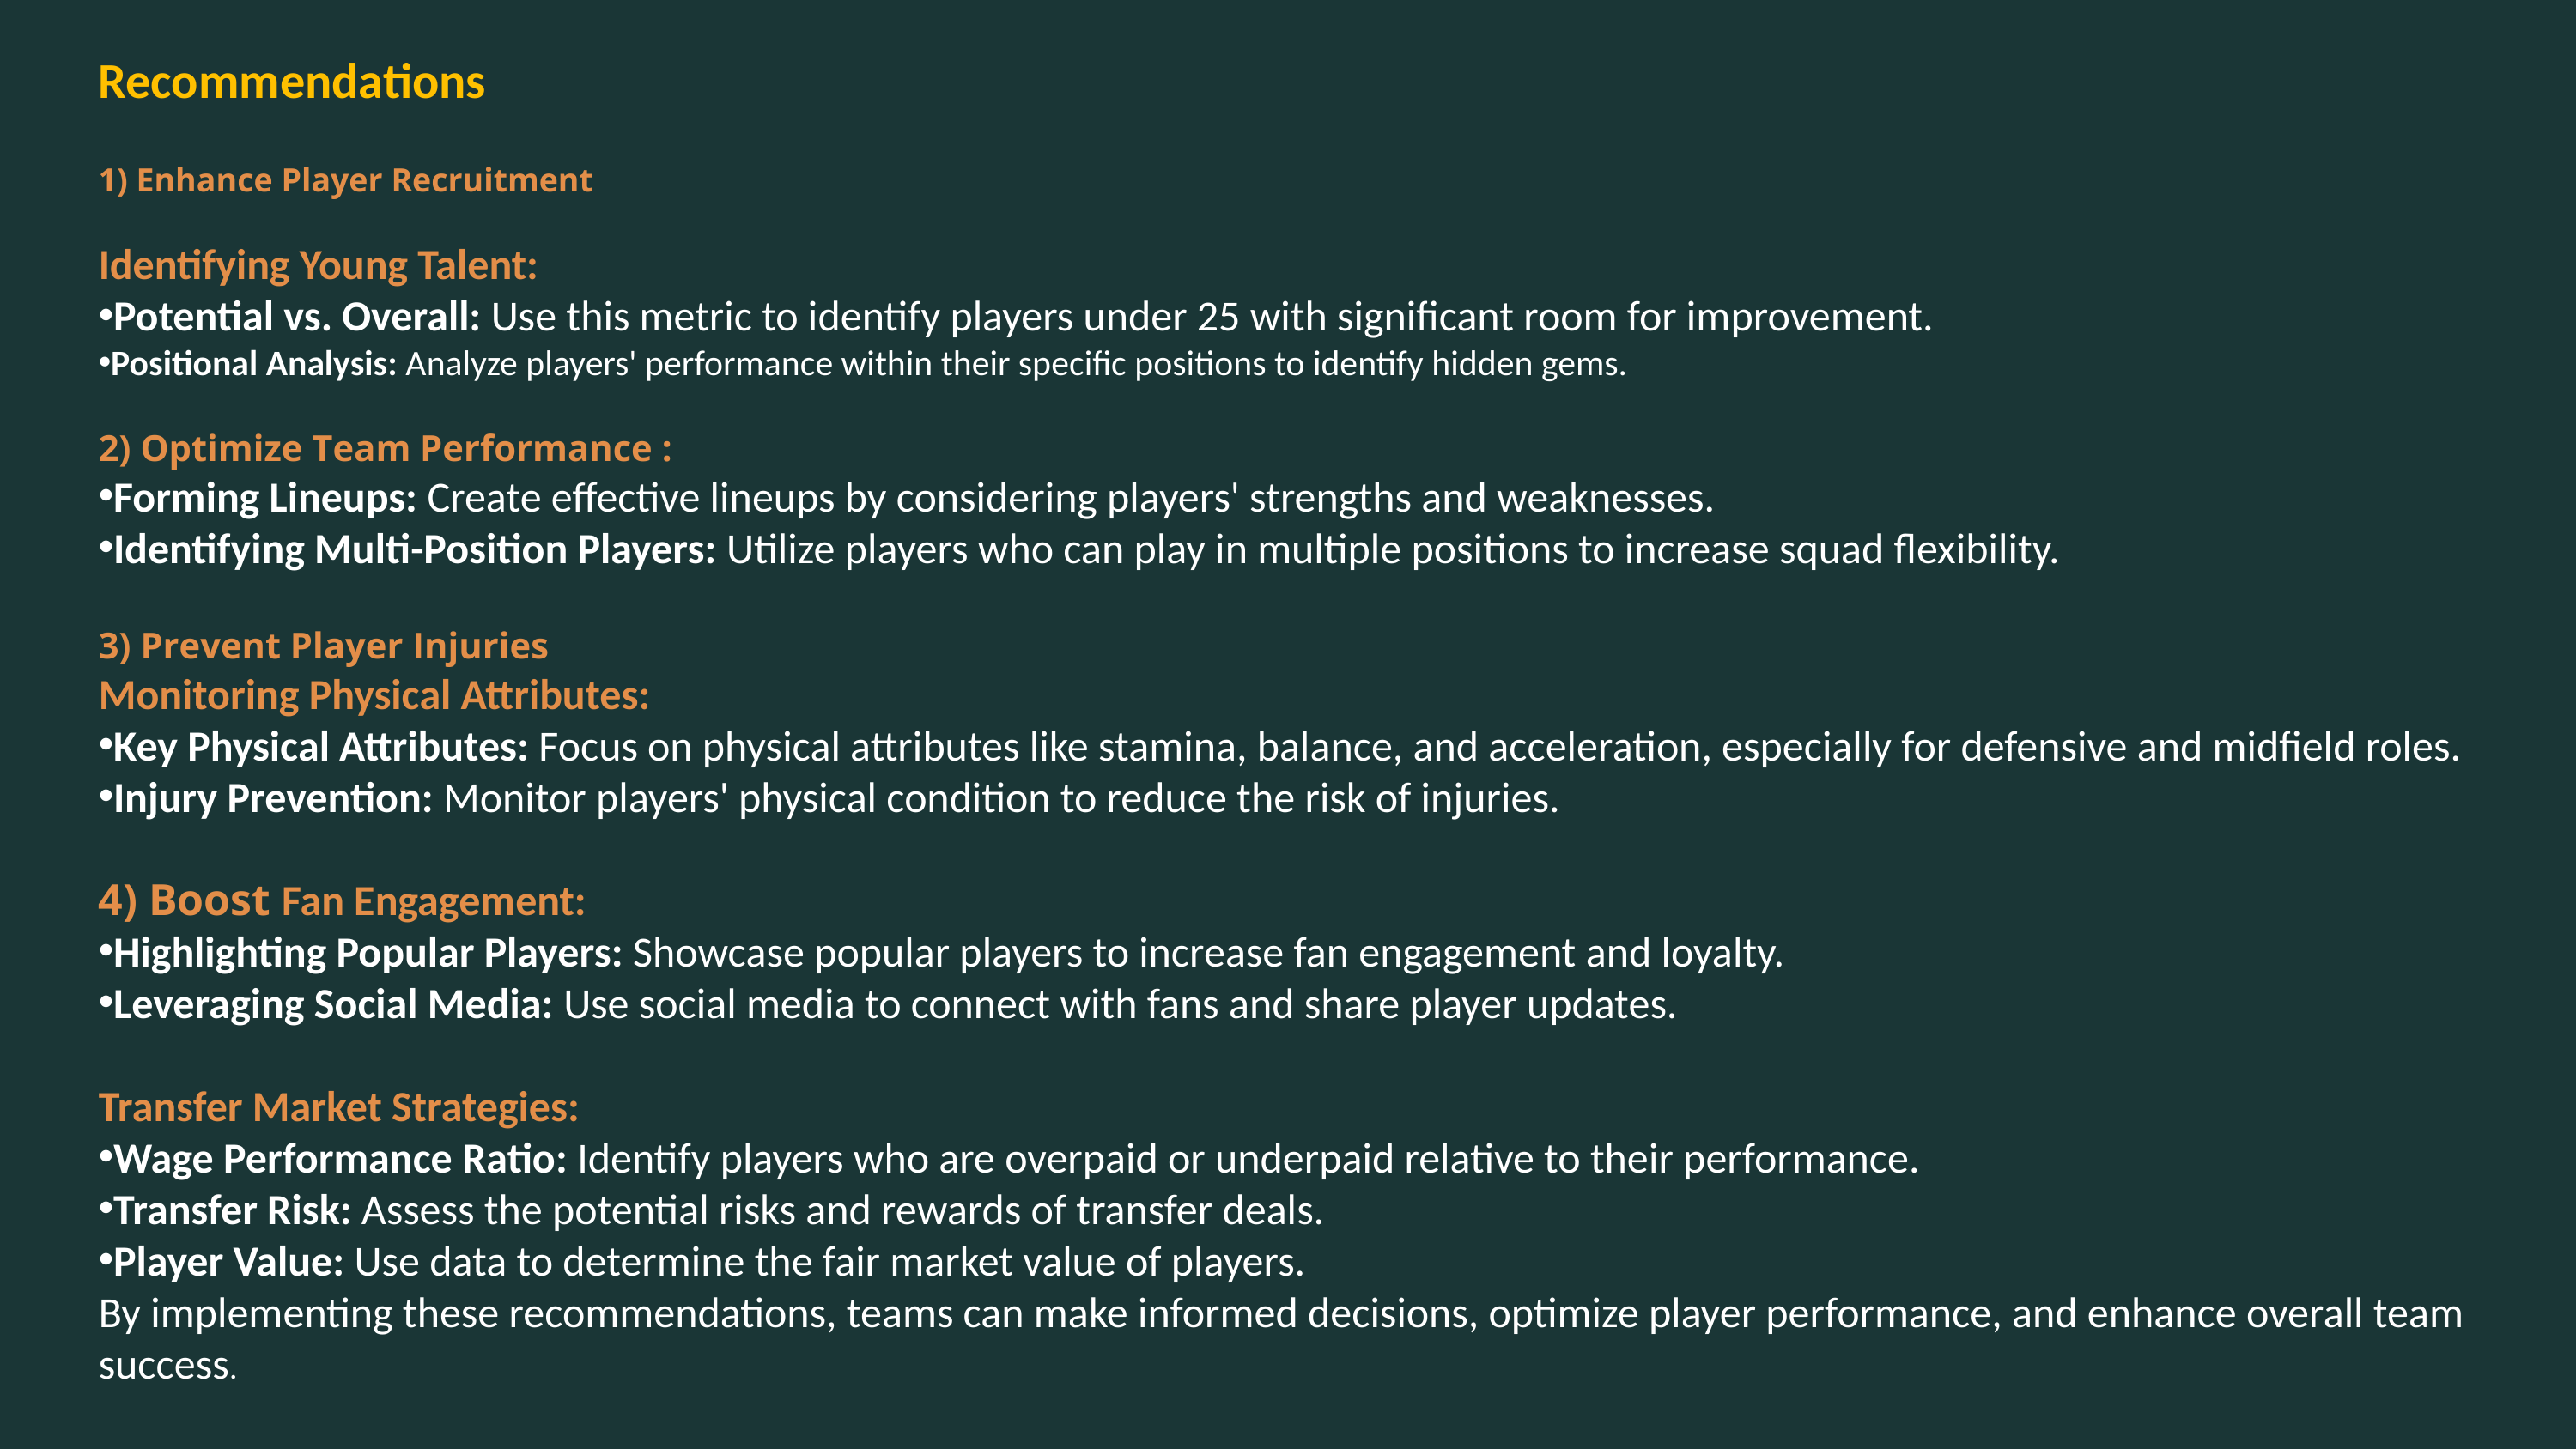

Recommendations

1) Enhance Player Recruitment

Identifying Young Talent:
Potential vs. Overall: Use this metric to identify players under 25 with significant room for improvement.
Positional Analysis: Analyze players' performance within their specific positions to identify hidden gems.

2) Optimize Team Performance :
Forming Lineups: Create effective lineups by considering players' strengths and weaknesses.
Identifying Multi-Position Players: Utilize players who can play in multiple positions to increase squad flexibility.

3) Prevent Player Injuries
Monitoring Physical Attributes:
Key Physical Attributes: Focus on physical attributes like stamina, balance, and acceleration, especially for defensive and midfield roles.
Injury Prevention: Monitor players' physical condition to reduce the risk of injuries.

4) Boost Fan Engagement:
Highlighting Popular Players: Showcase popular players to increase fan engagement and loyalty.
Leveraging Social Media: Use social media to connect with fans and share player updates.

Transfer Market Strategies:
Wage Performance Ratio: Identify players who are overpaid or underpaid relative to their performance.
Transfer Risk: Assess the potential risks and rewards of transfer deals.
Player Value: Use data to determine the fair market value of players.
By implementing these recommendations, teams can make informed decisions, optimize player performance, and enhance overall team success.